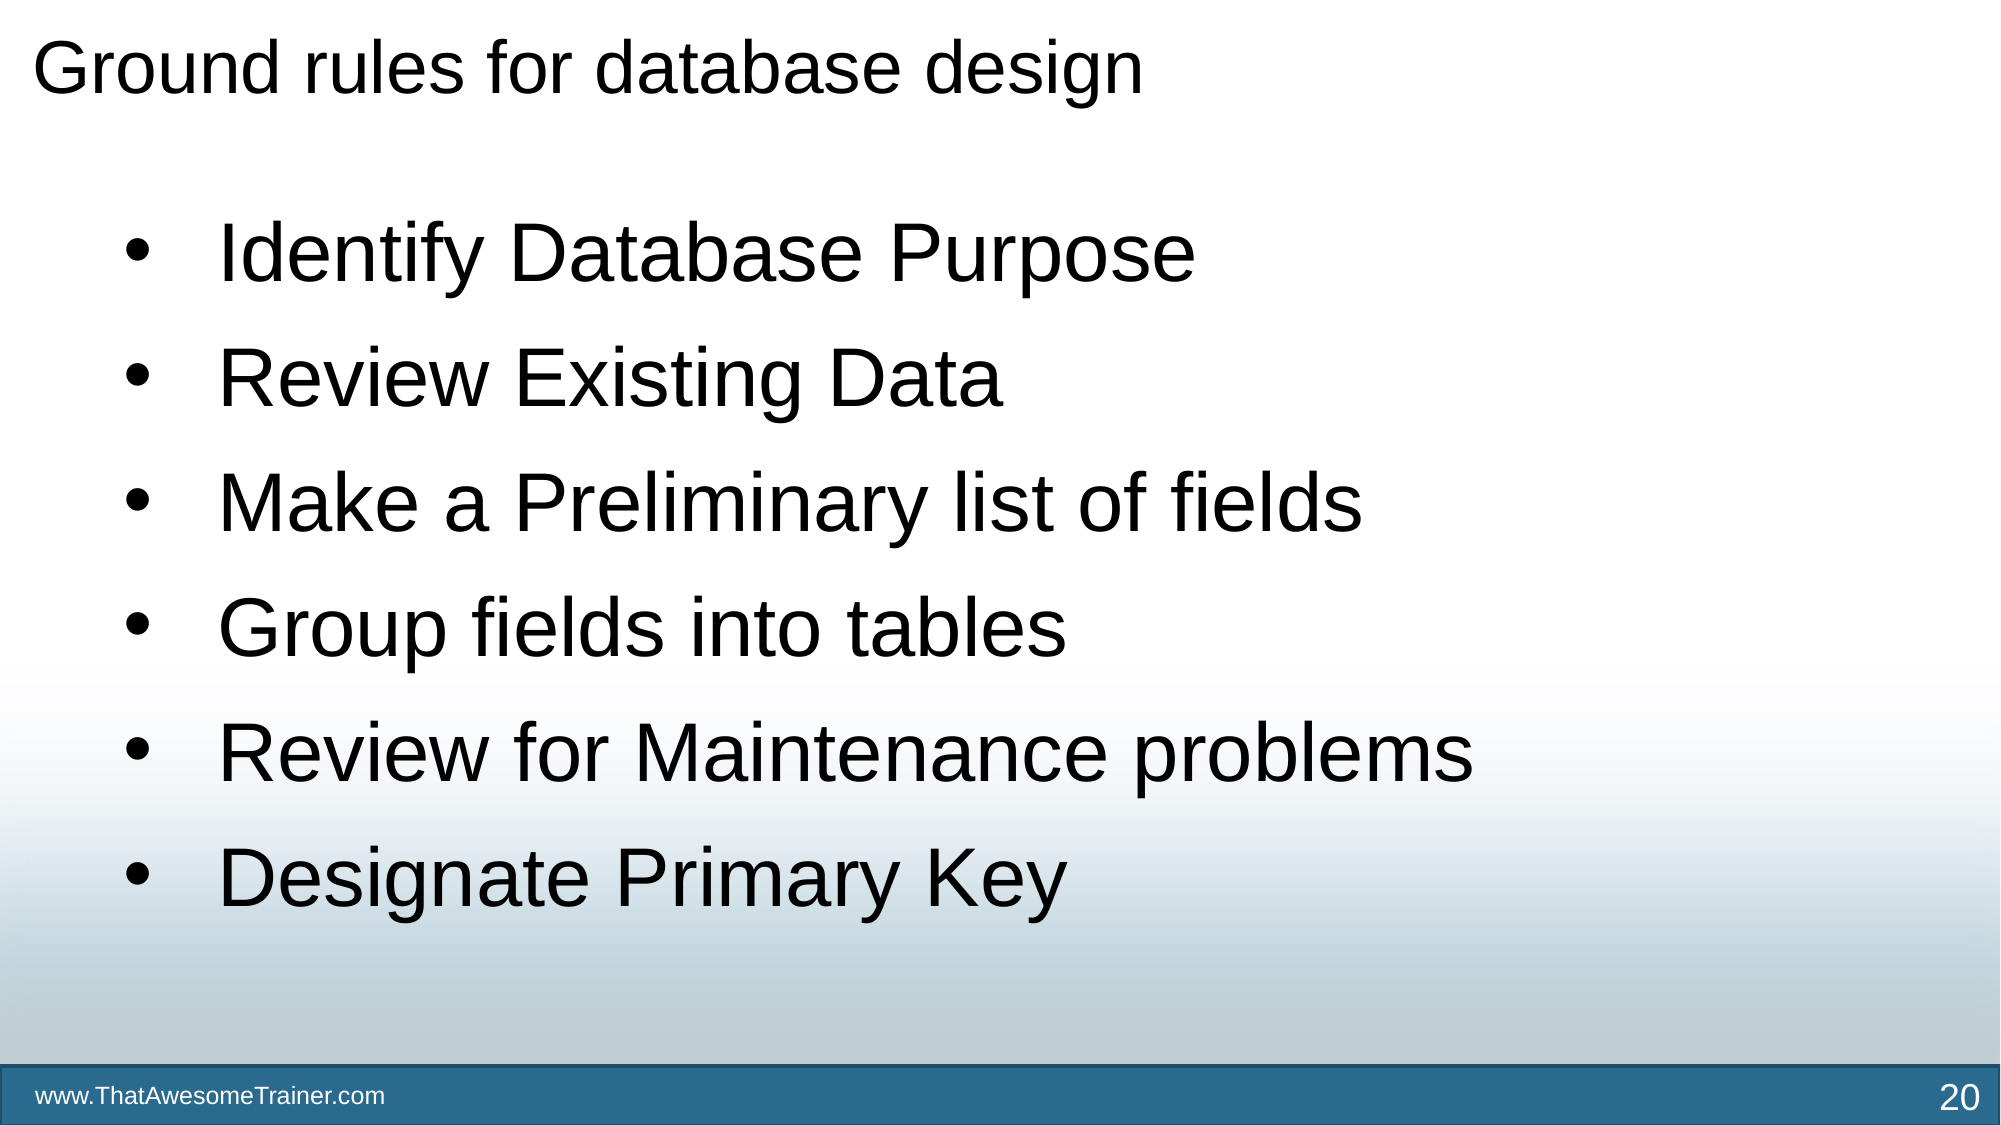

Ground rules for database design
Identify Database Purpose
Review Existing Data
Make a Preliminary list of fields
Group fields into tables
Review for Maintenance problems
Designate Primary Key